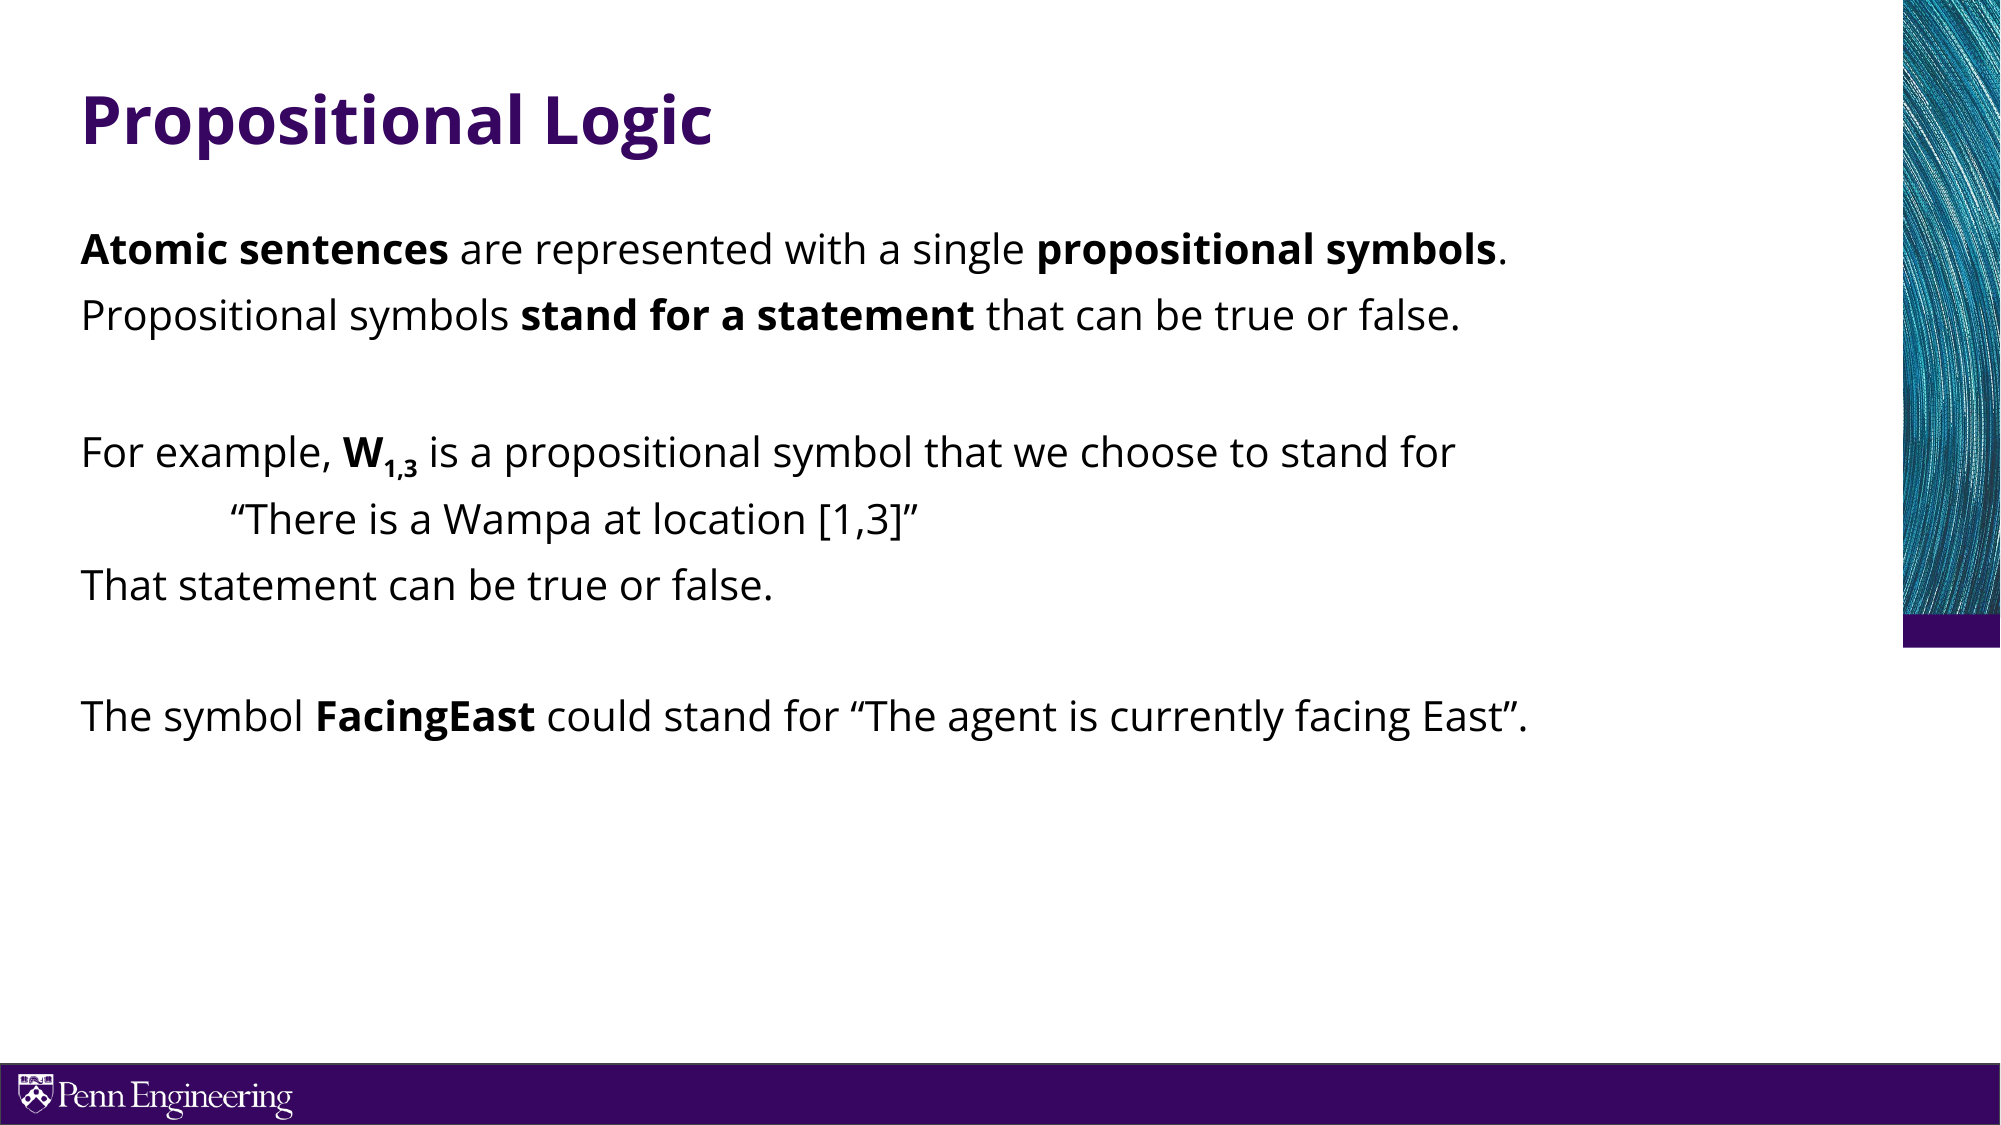

# Propositional Logic
Atomic sentences are represented with a single propositional symbols.
Propositional symbols stand for a statement that can be true or false.

For example, W1,3 is a propositional symbol that we choose to stand for
	“There is a Wampa at location [1,3]”
That statement can be true or false.

The symbol FacingEast could stand for “The agent is currently facing East”.